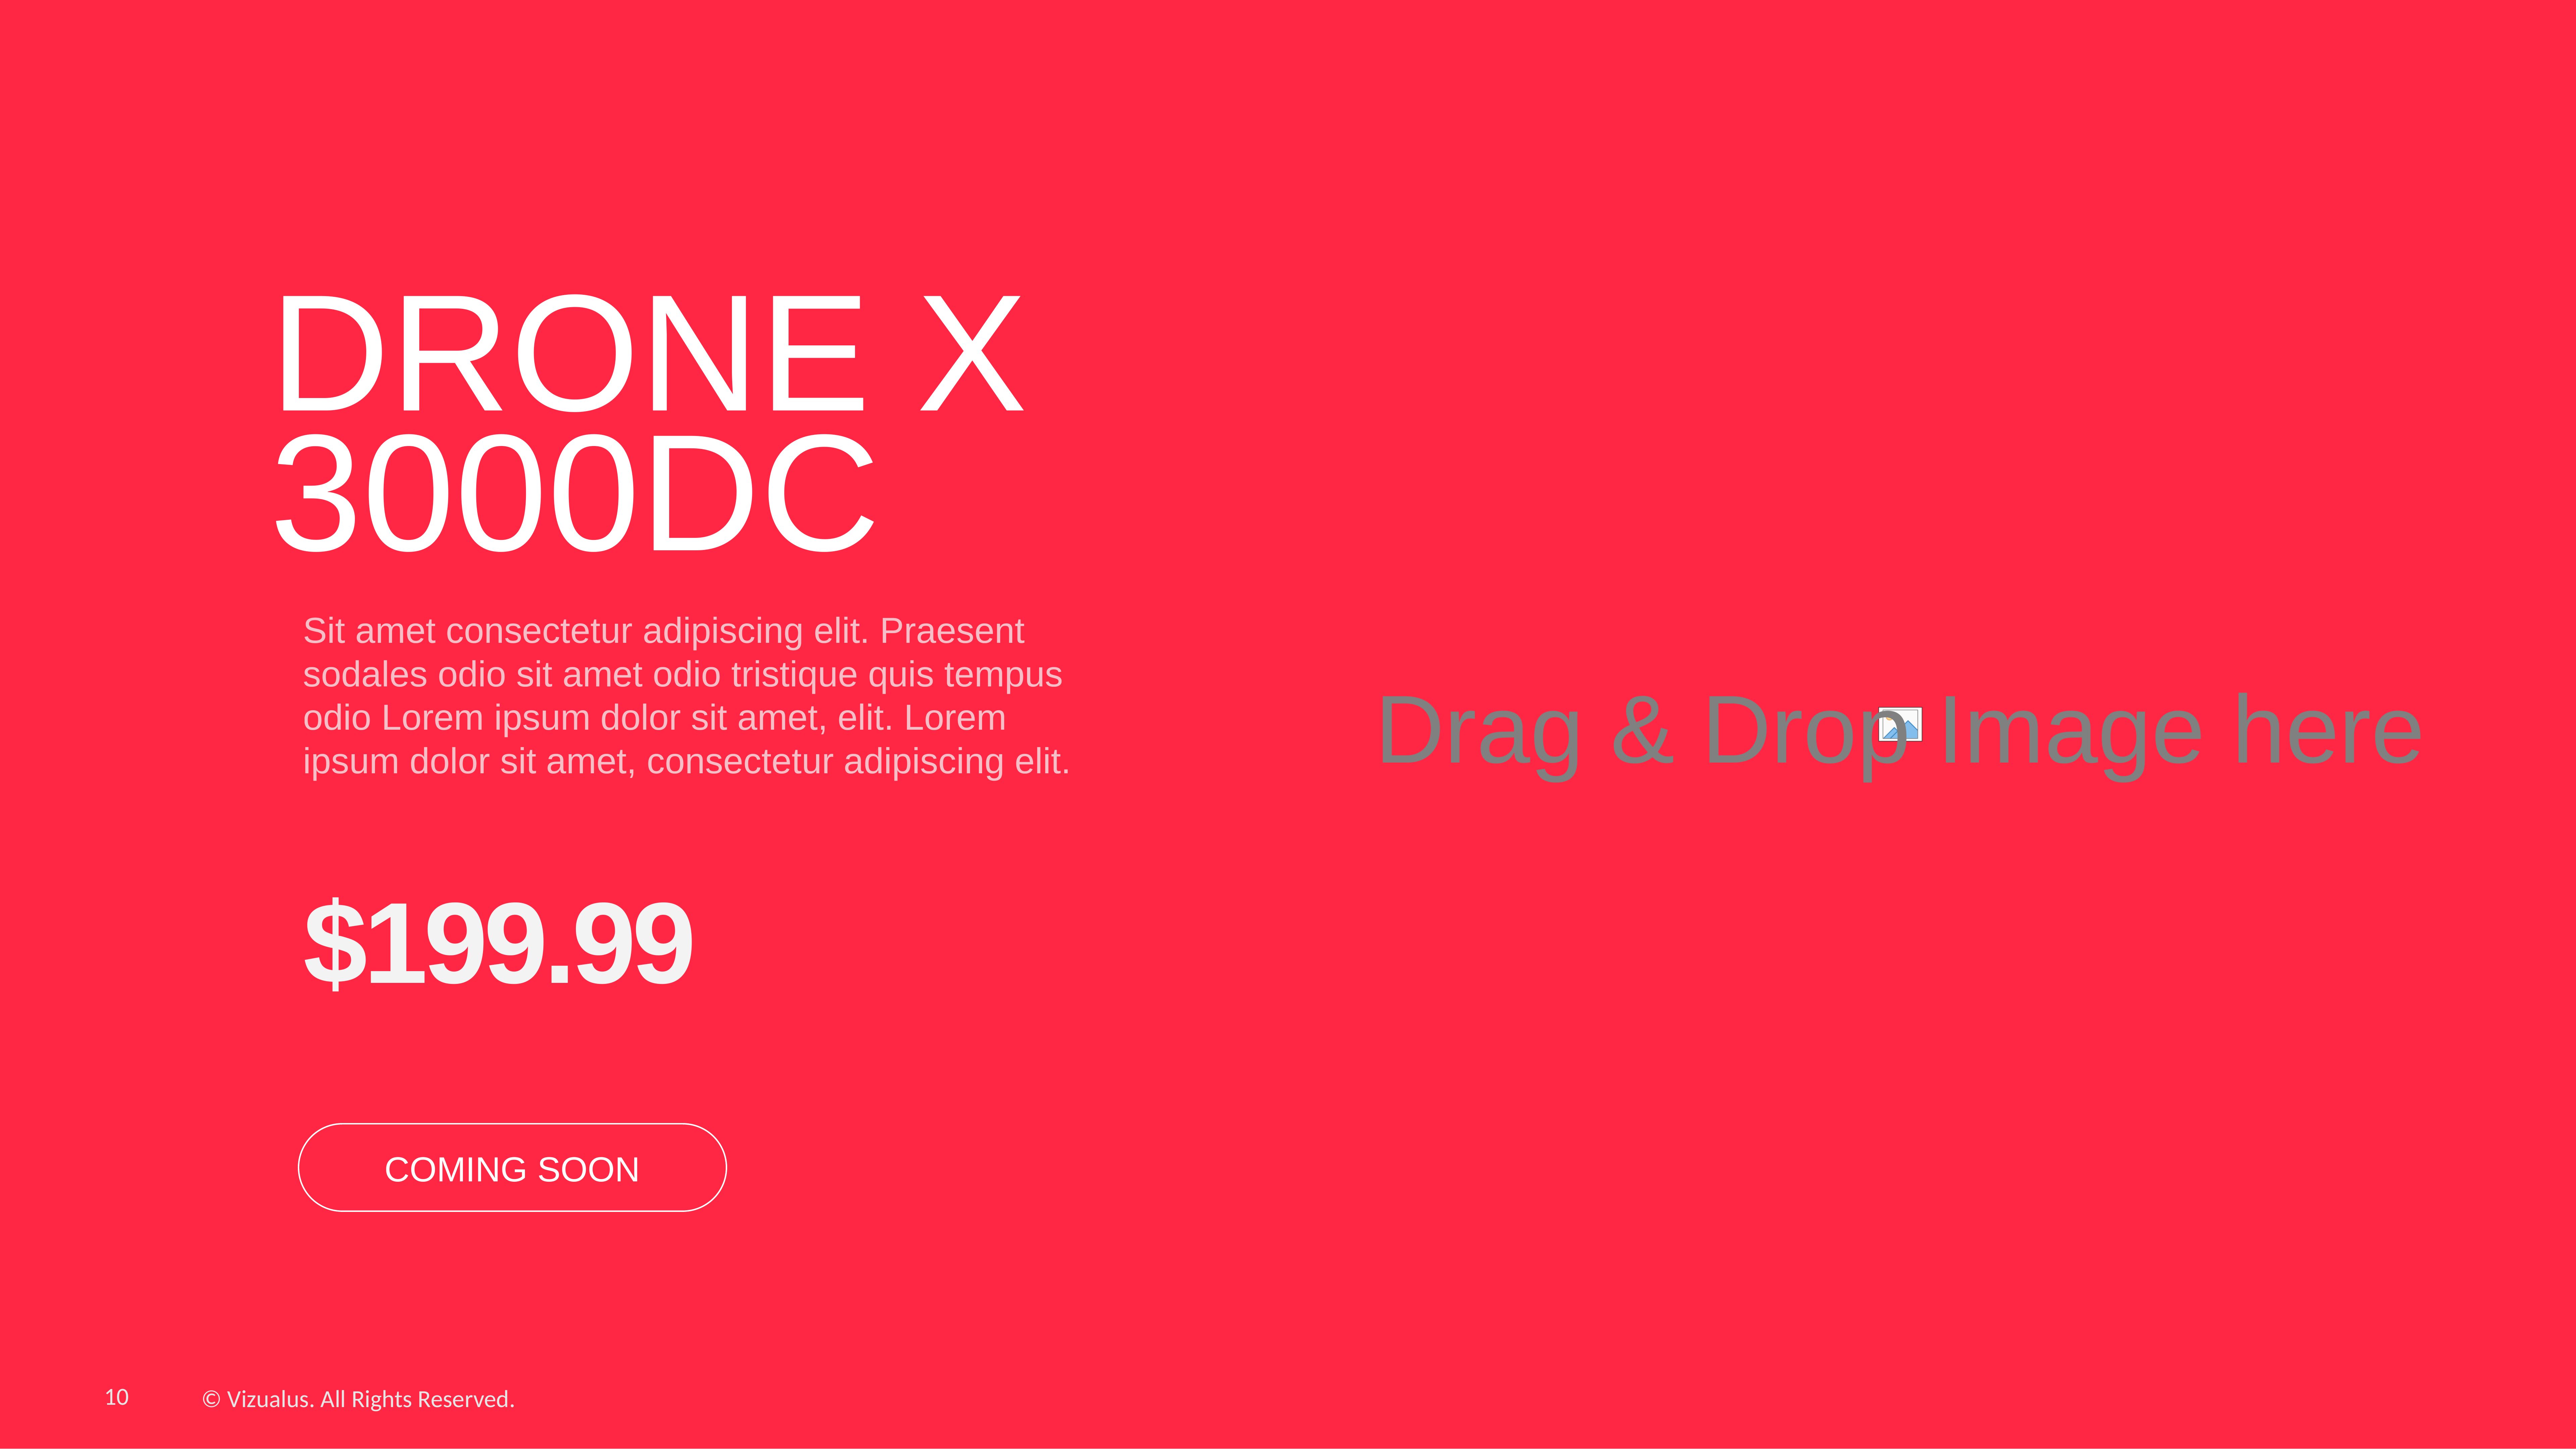

DRONE X
3000DC
Sit amet consectetur adipiscing elit. Praesent sodales odio sit amet odio tristique quis tempus odio Lorem ipsum dolor sit amet, elit. Lorem ipsum dolor sit amet, consectetur adipiscing elit.
$199.99

COMING SOON
© Vizualus. All Rights Reserved.
10